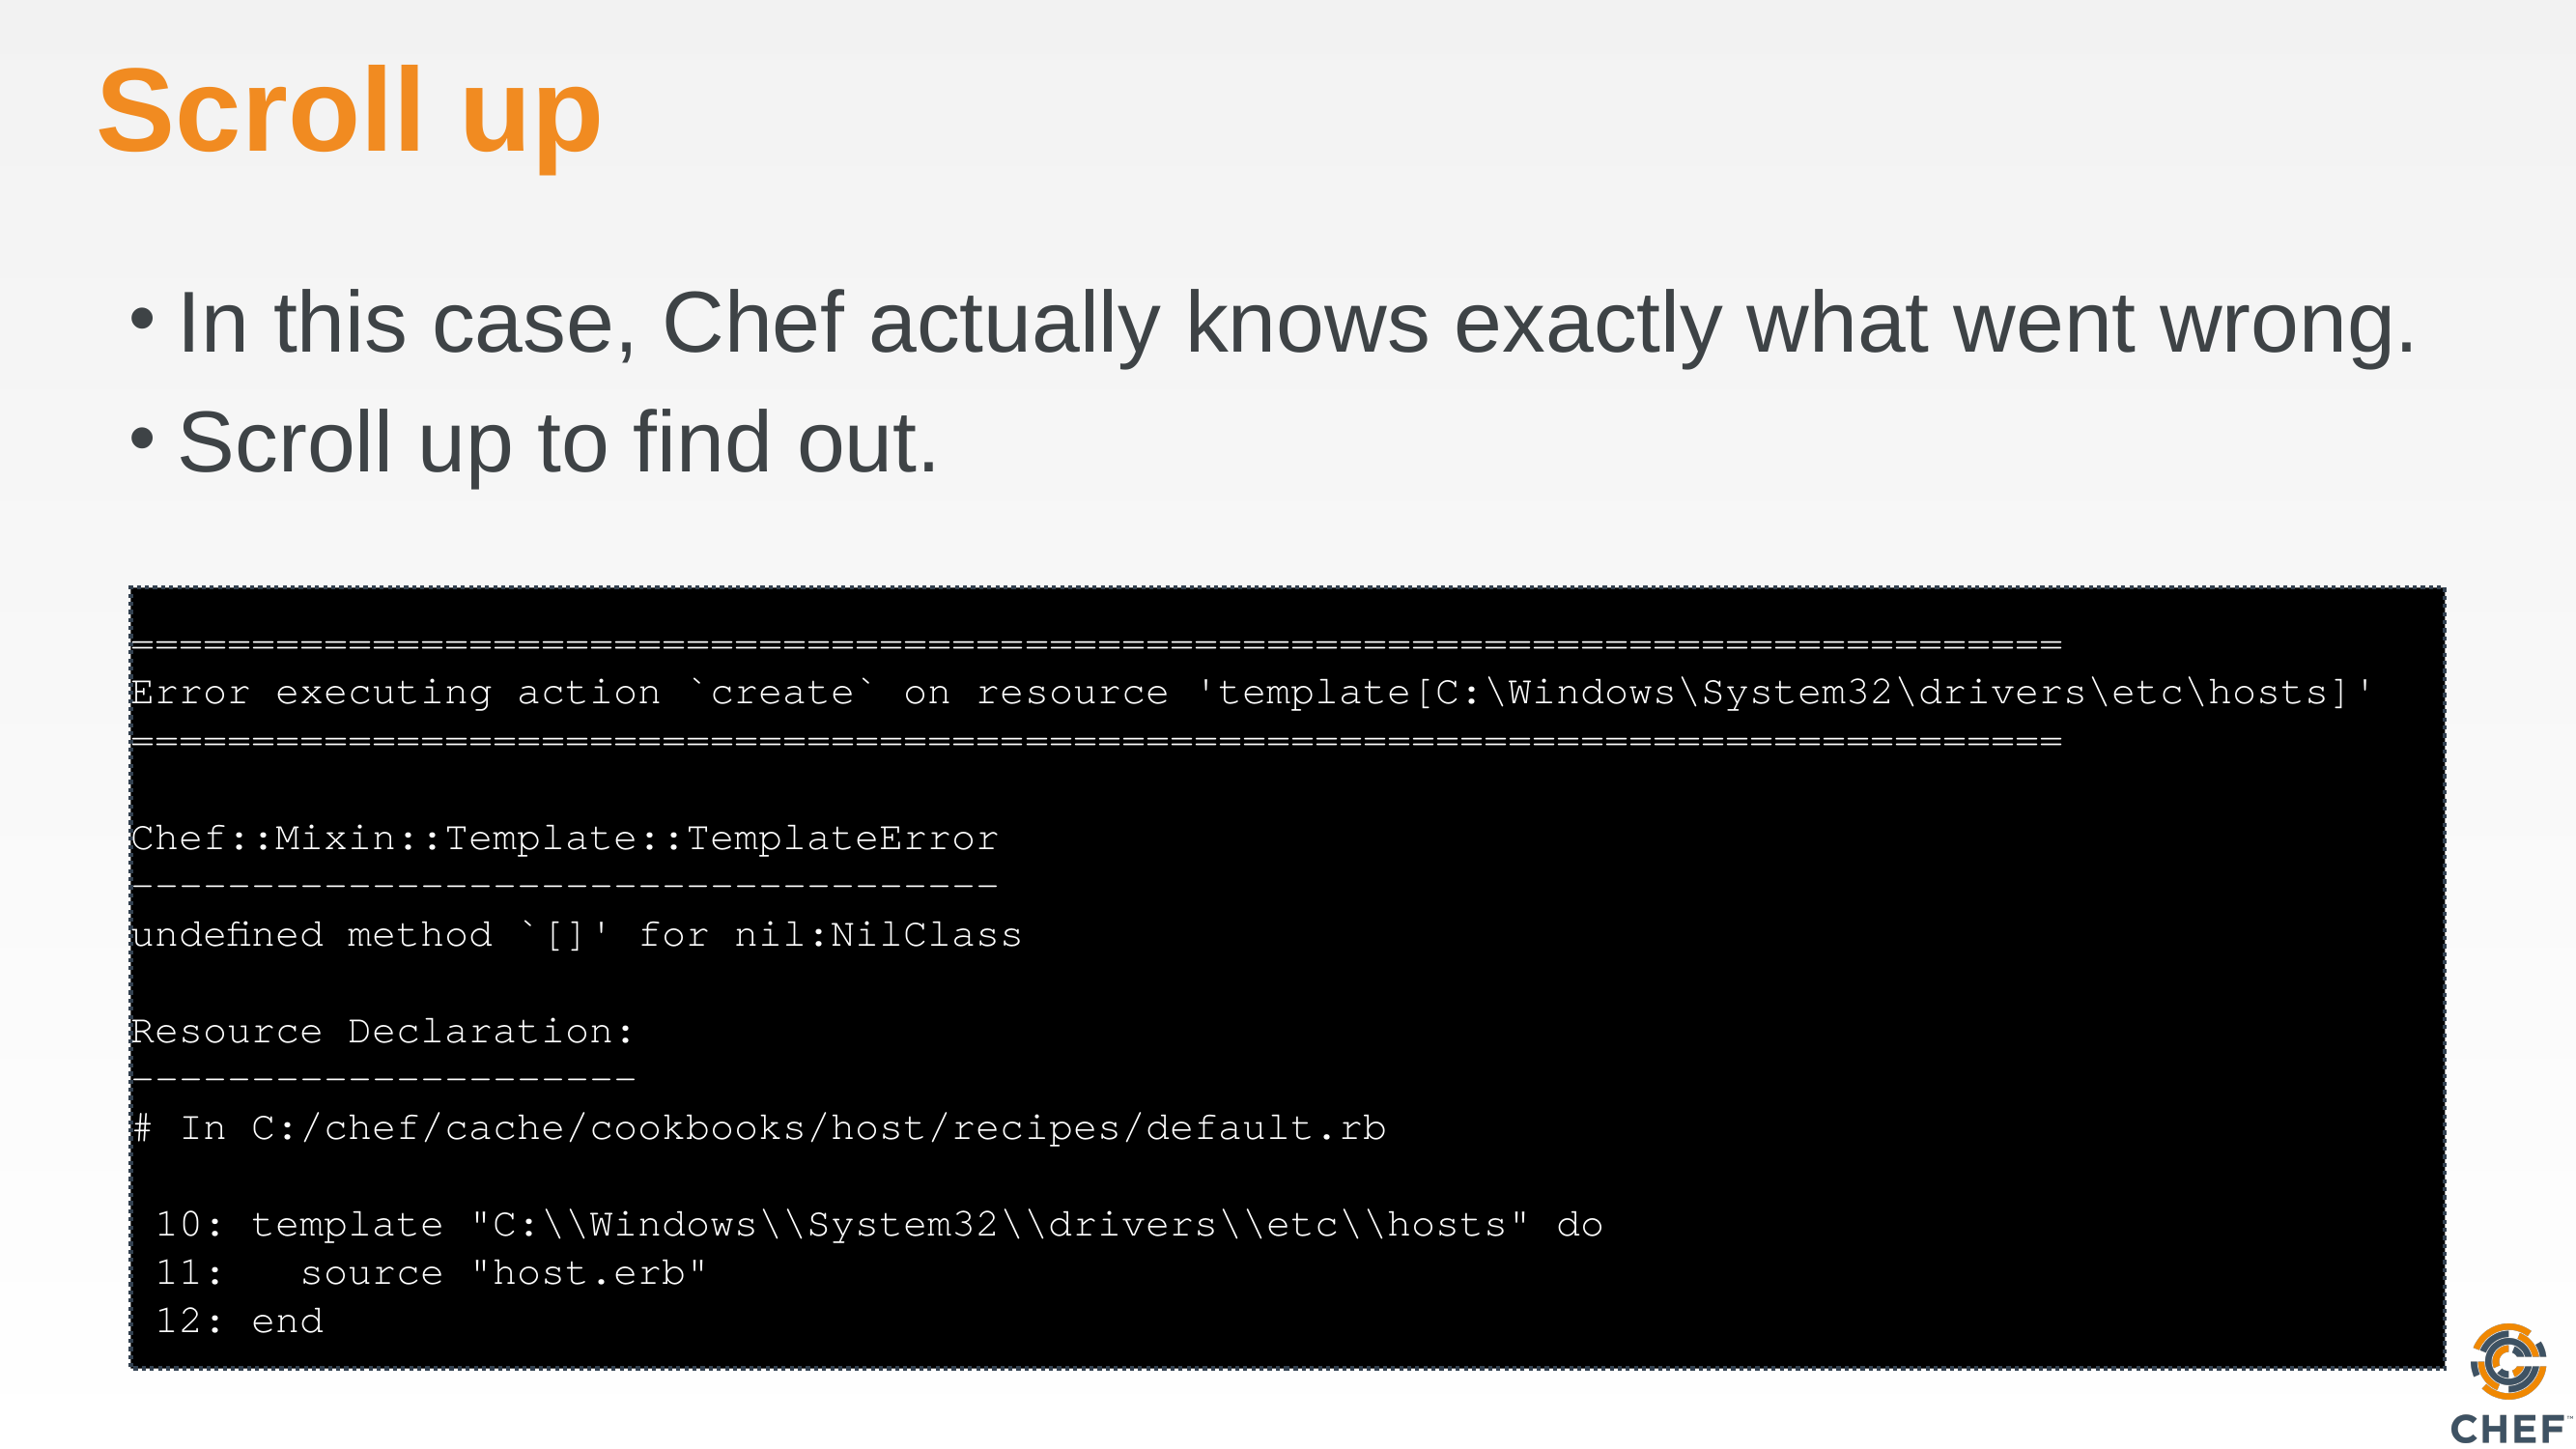

# Scroll up
In this case, Chef actually knows exactly what went wrong.
Scroll up to find out.
================================================================================
Error executing action `create` on resource 'template[C:\Windows\System32\drivers\etc\hosts]'
================================================================================

Chef::Mixin::Template::TemplateError
------------------------------------
undefined method `[]' for nil:NilClass

Resource Declaration:
---------------------
# In C:/chef/cache/cookbooks/host/recipes/default.rb

 10: template "C:\\Windows\\System32\\drivers\\etc\\hosts" do
 11:   source "host.erb"
 12: end